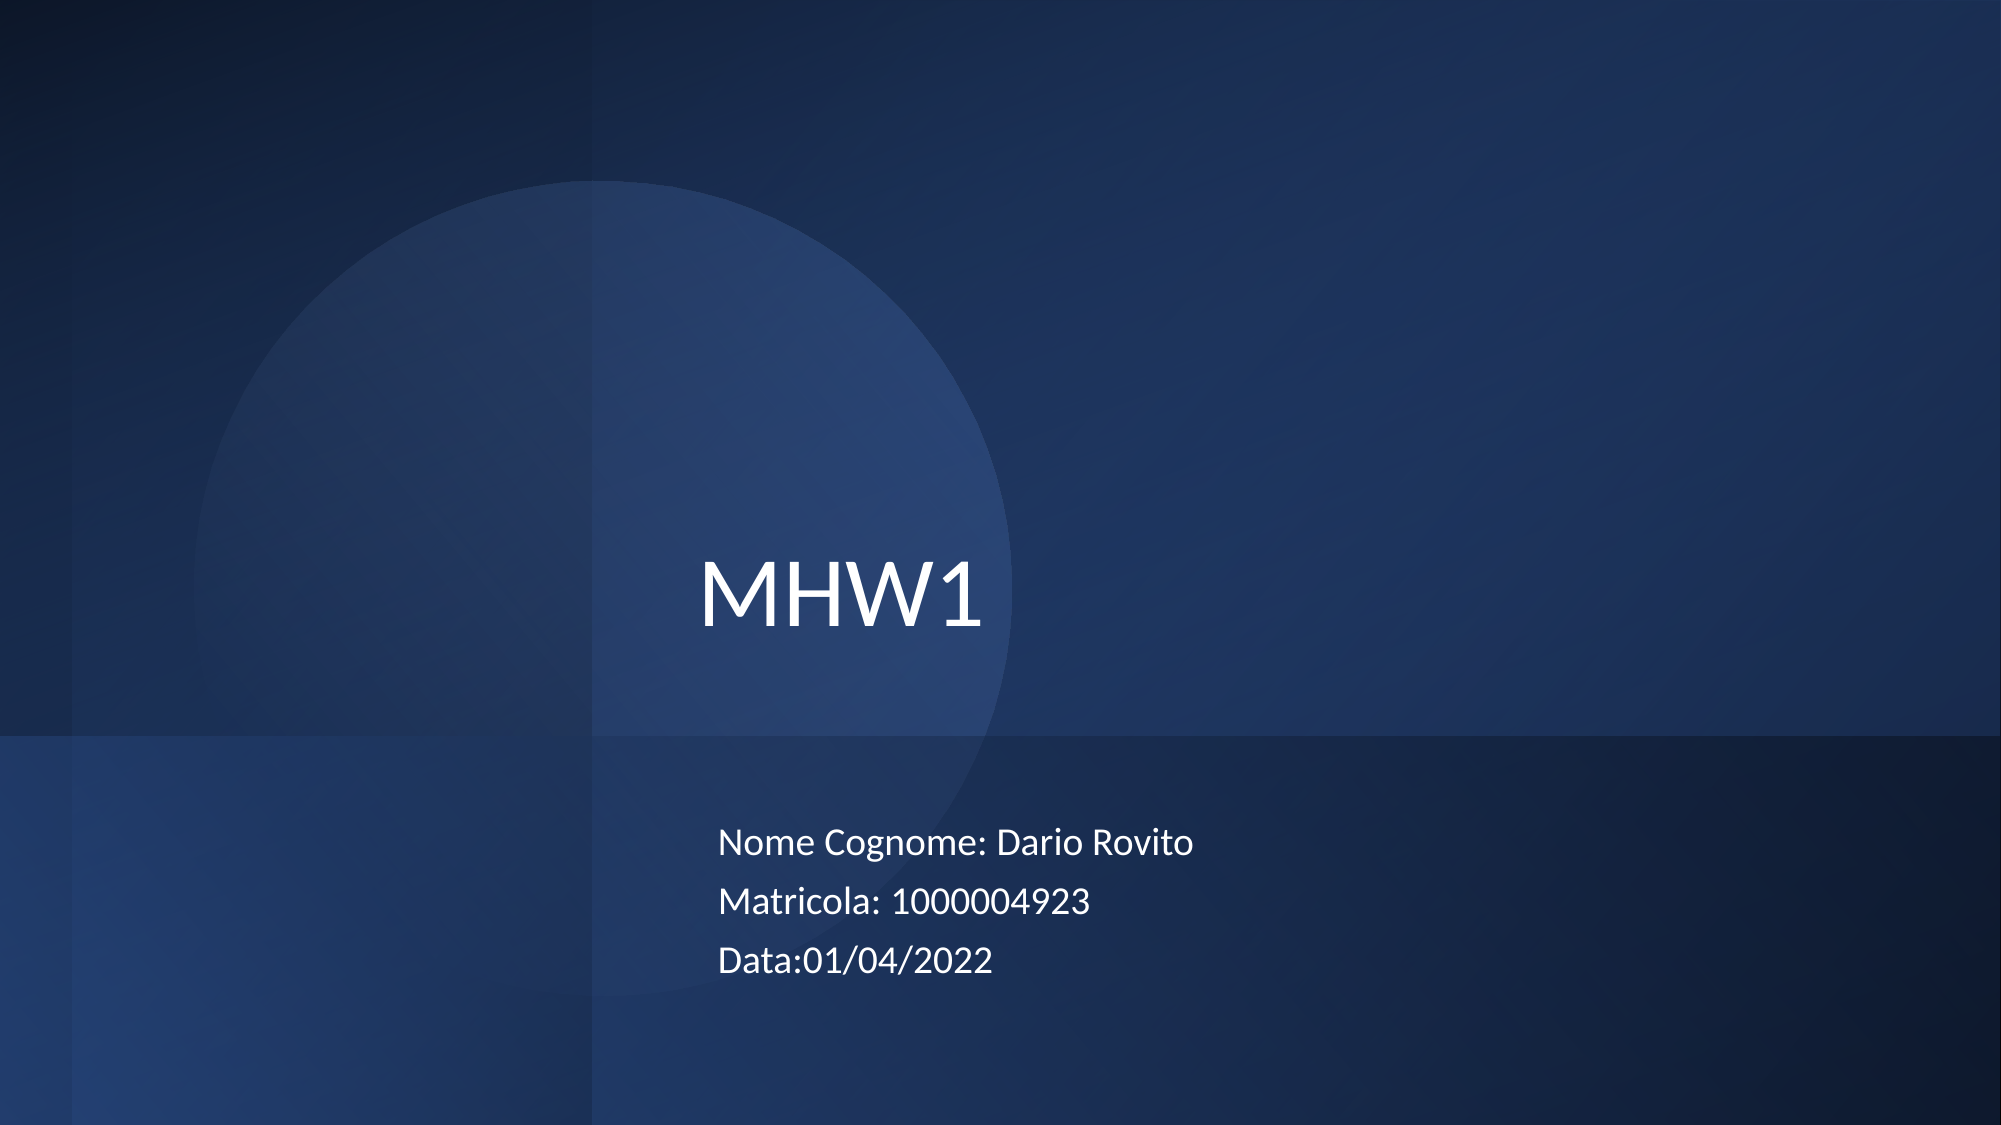

# MHW1

Nome Cognome: Dario Rovito
Matricola: 1000004923
Data:01/04/2022